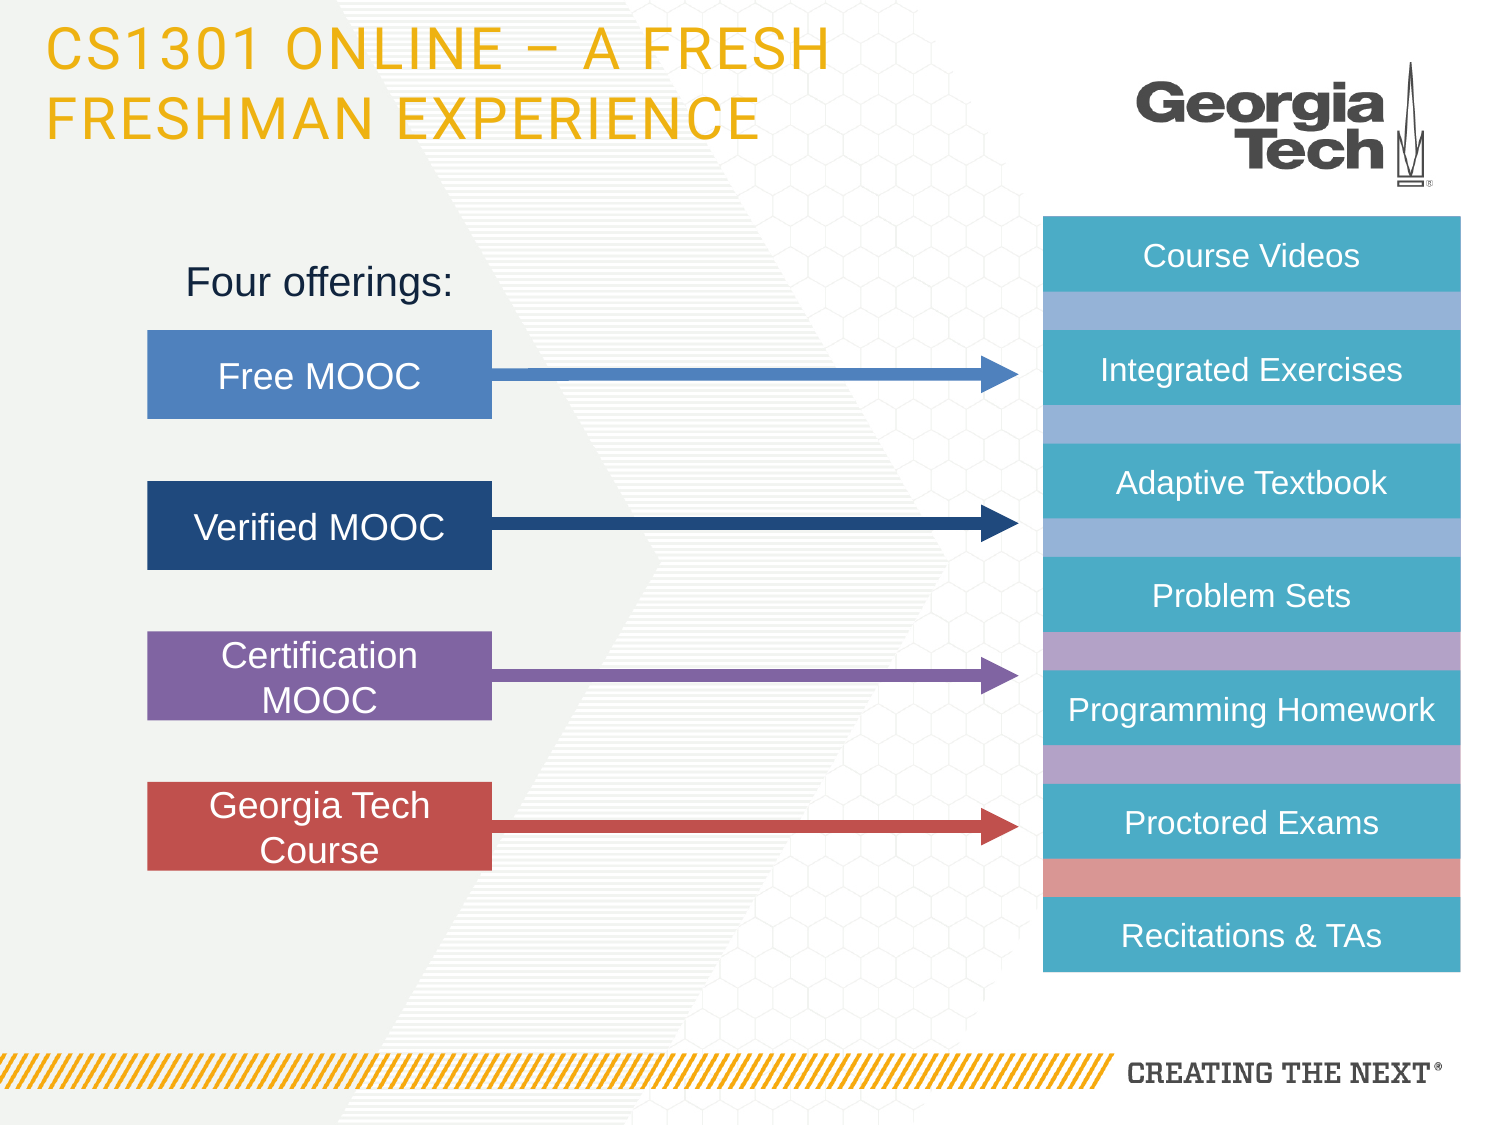

CS1301 Online – A fresh Freshman Experience

Course Videos
Four offerings:
Free MOOC
Integrated Exercises
Adaptive Textbook
Verified MOOC
Problem Sets
Certification MOOC
Programming Homework
Georgia Tech Course
Proctored Exams
Recitations & TAs